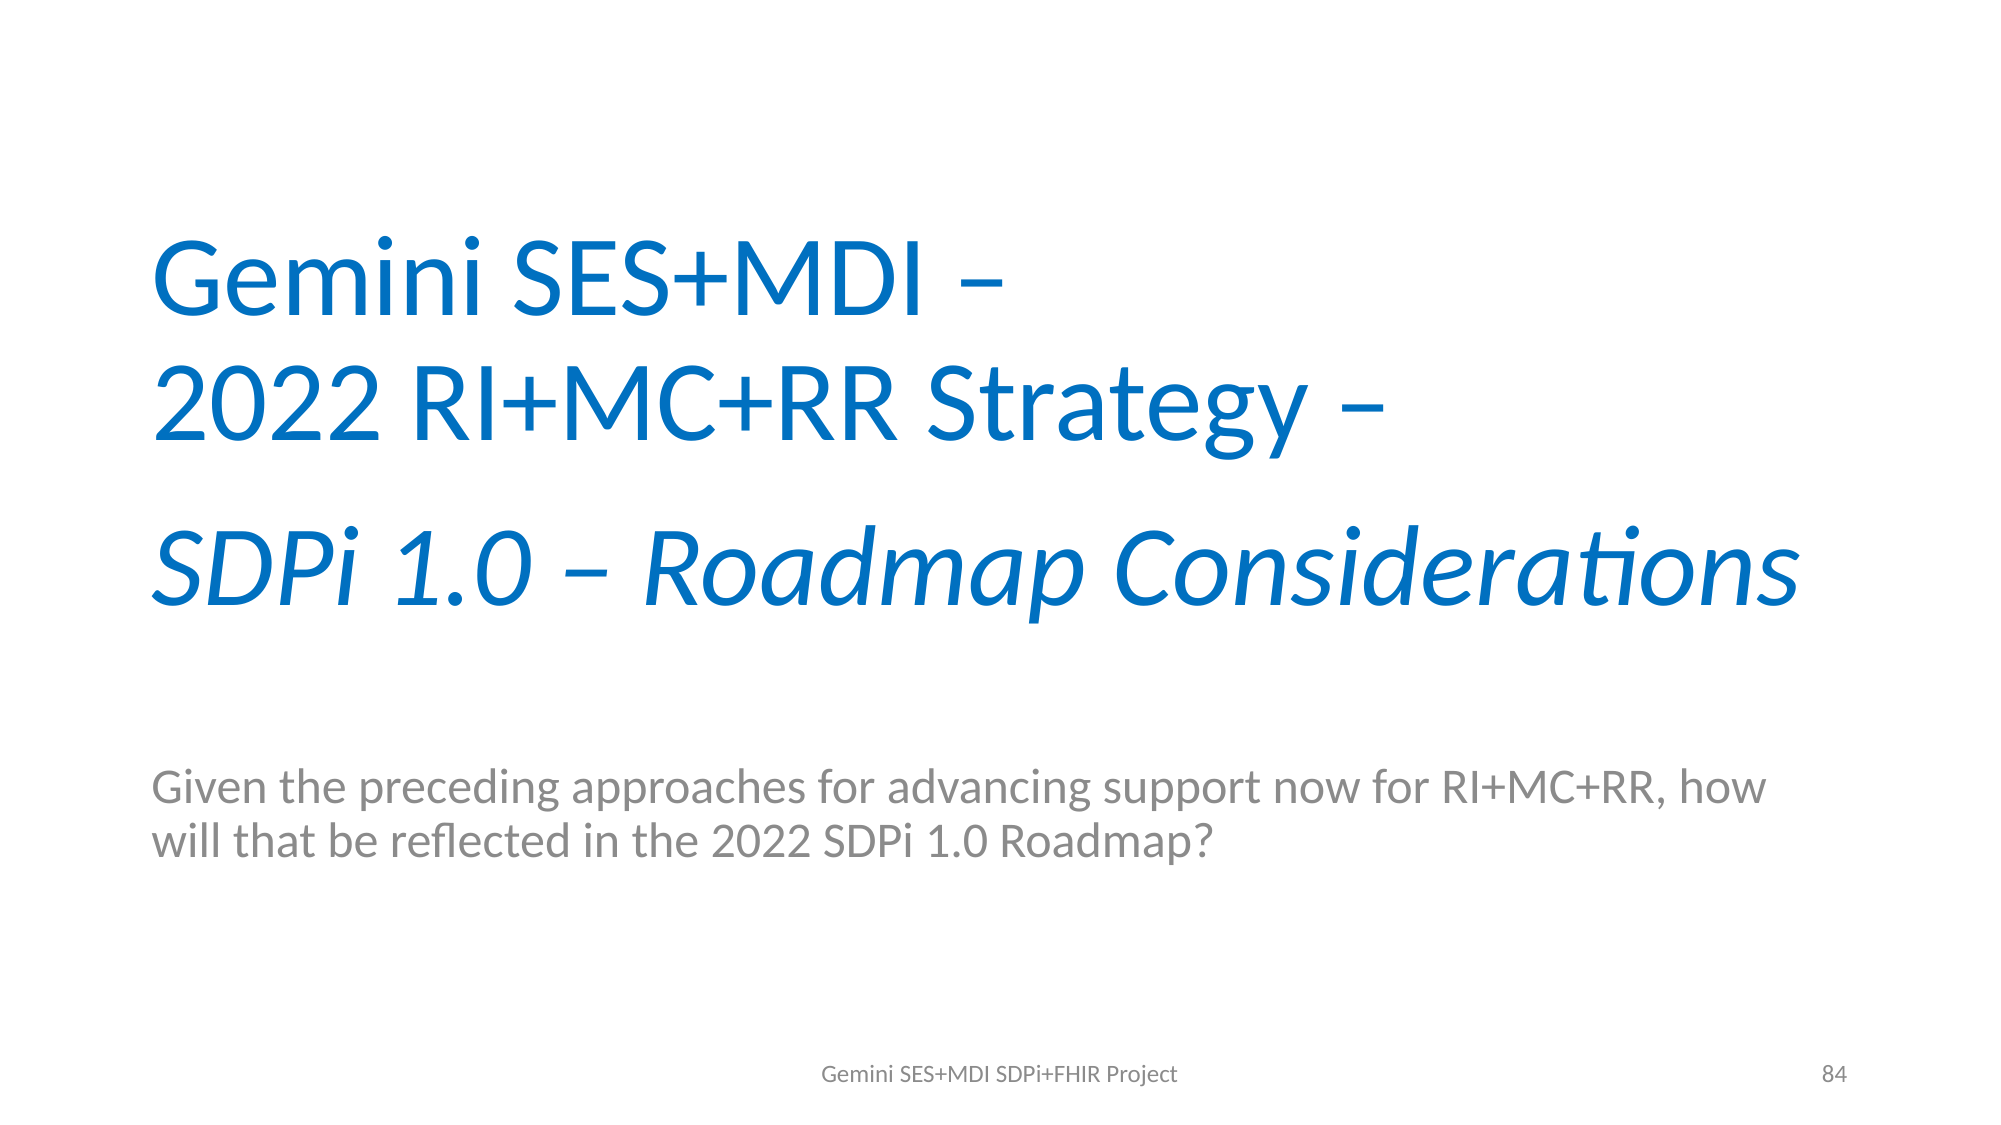

# Gemini SES+MDI – 2022 RI+MC+RR Strategy – SDPi 1.0 – Roadmap Considerations
Given the preceding approaches for advancing support now for RI+MC+RR, how will that be reflected in the 2022 SDPi 1.0 Roadmap?
Gemini SES+MDI SDPi+FHIR Project
84